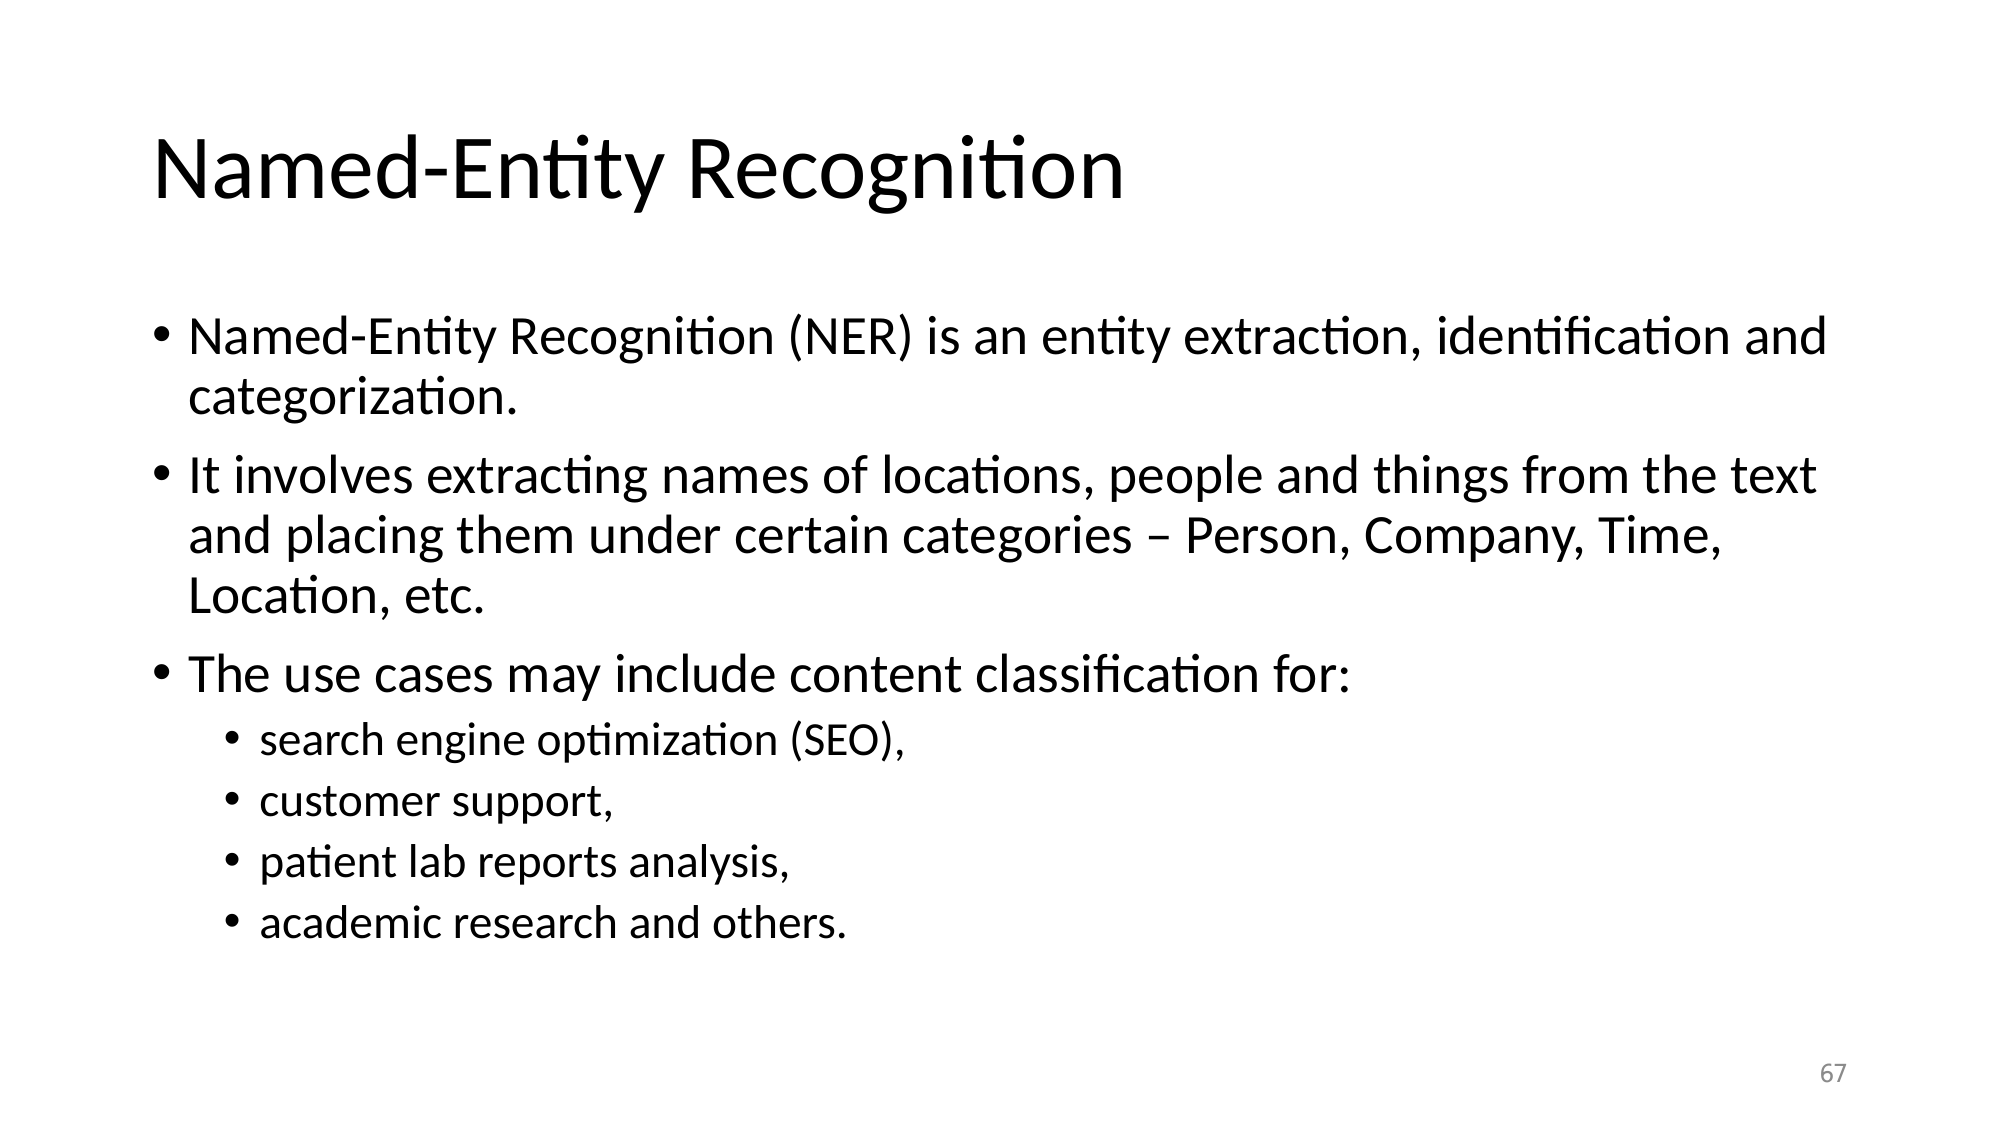

# Named-Entity Recognition
Named-Entity Recognition (NER) is an entity extraction, identification and categorization.
It involves extracting names of locations, people and things from the text and placing them under certain categories – Person, Company, Time, Location, etc.
The use cases may include content classification for:
search engine optimization (SEO),
customer support,
patient lab reports analysis,
academic research and others.
67